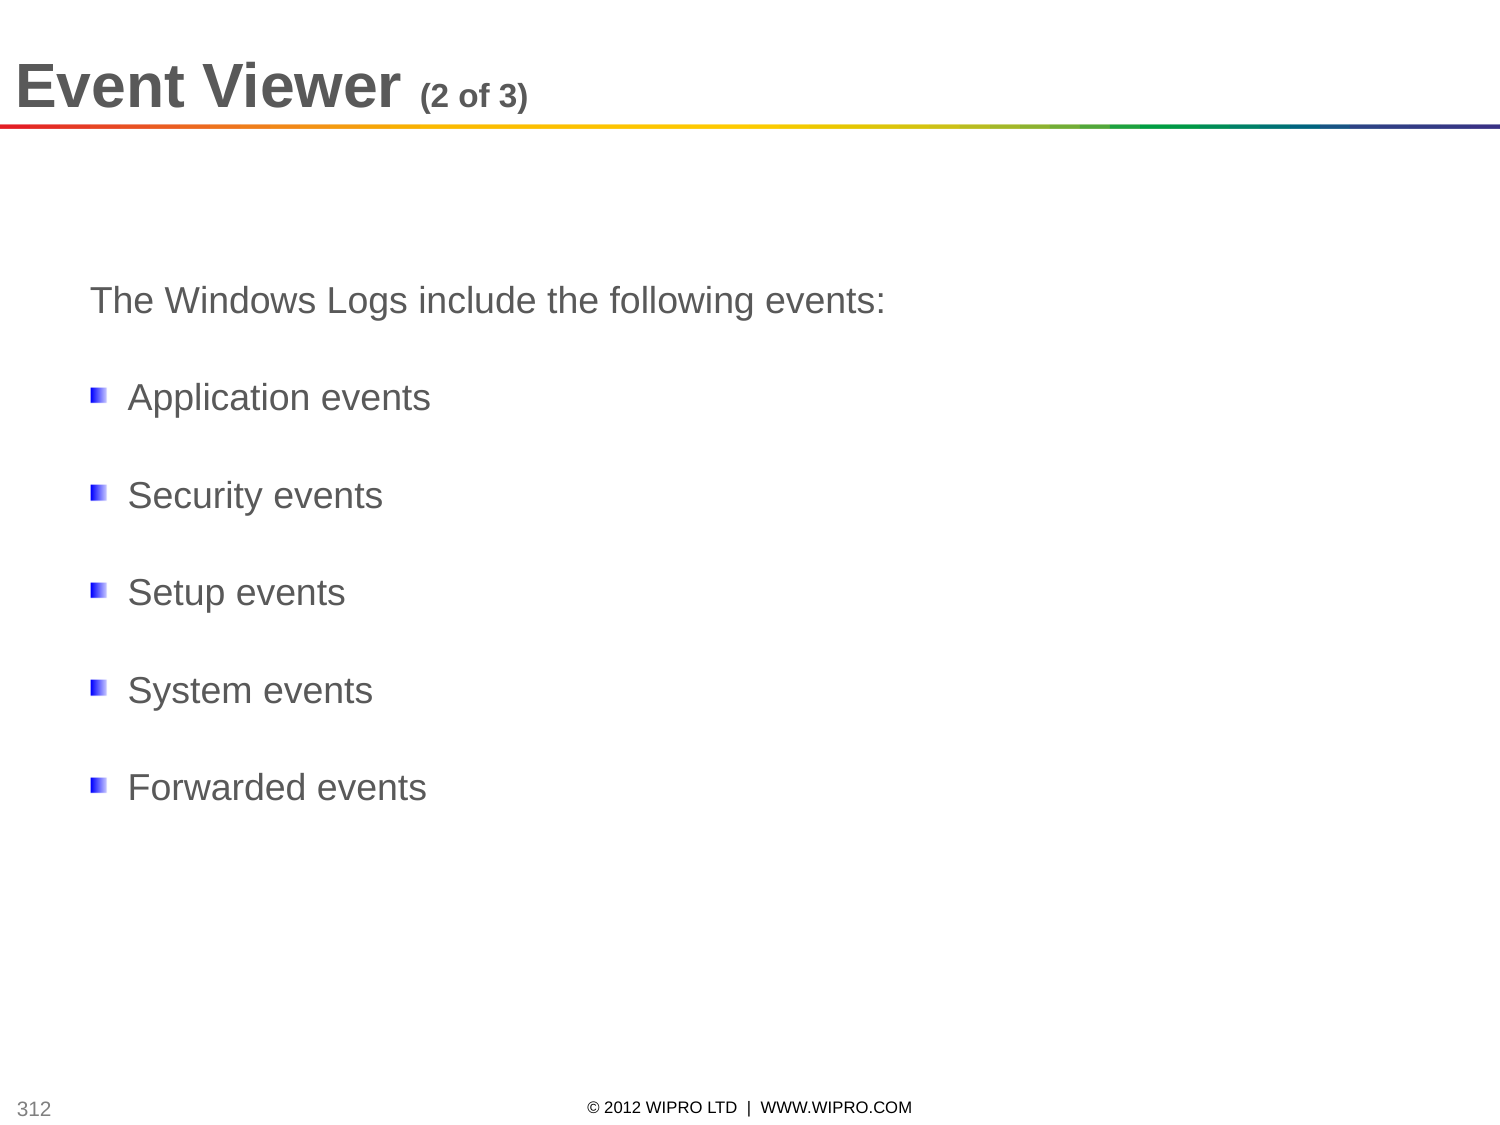

Event Viewer (2 of 3)
The Windows Logs include the following events:
Application events
Security events
Setup events
System events
Forwarded events